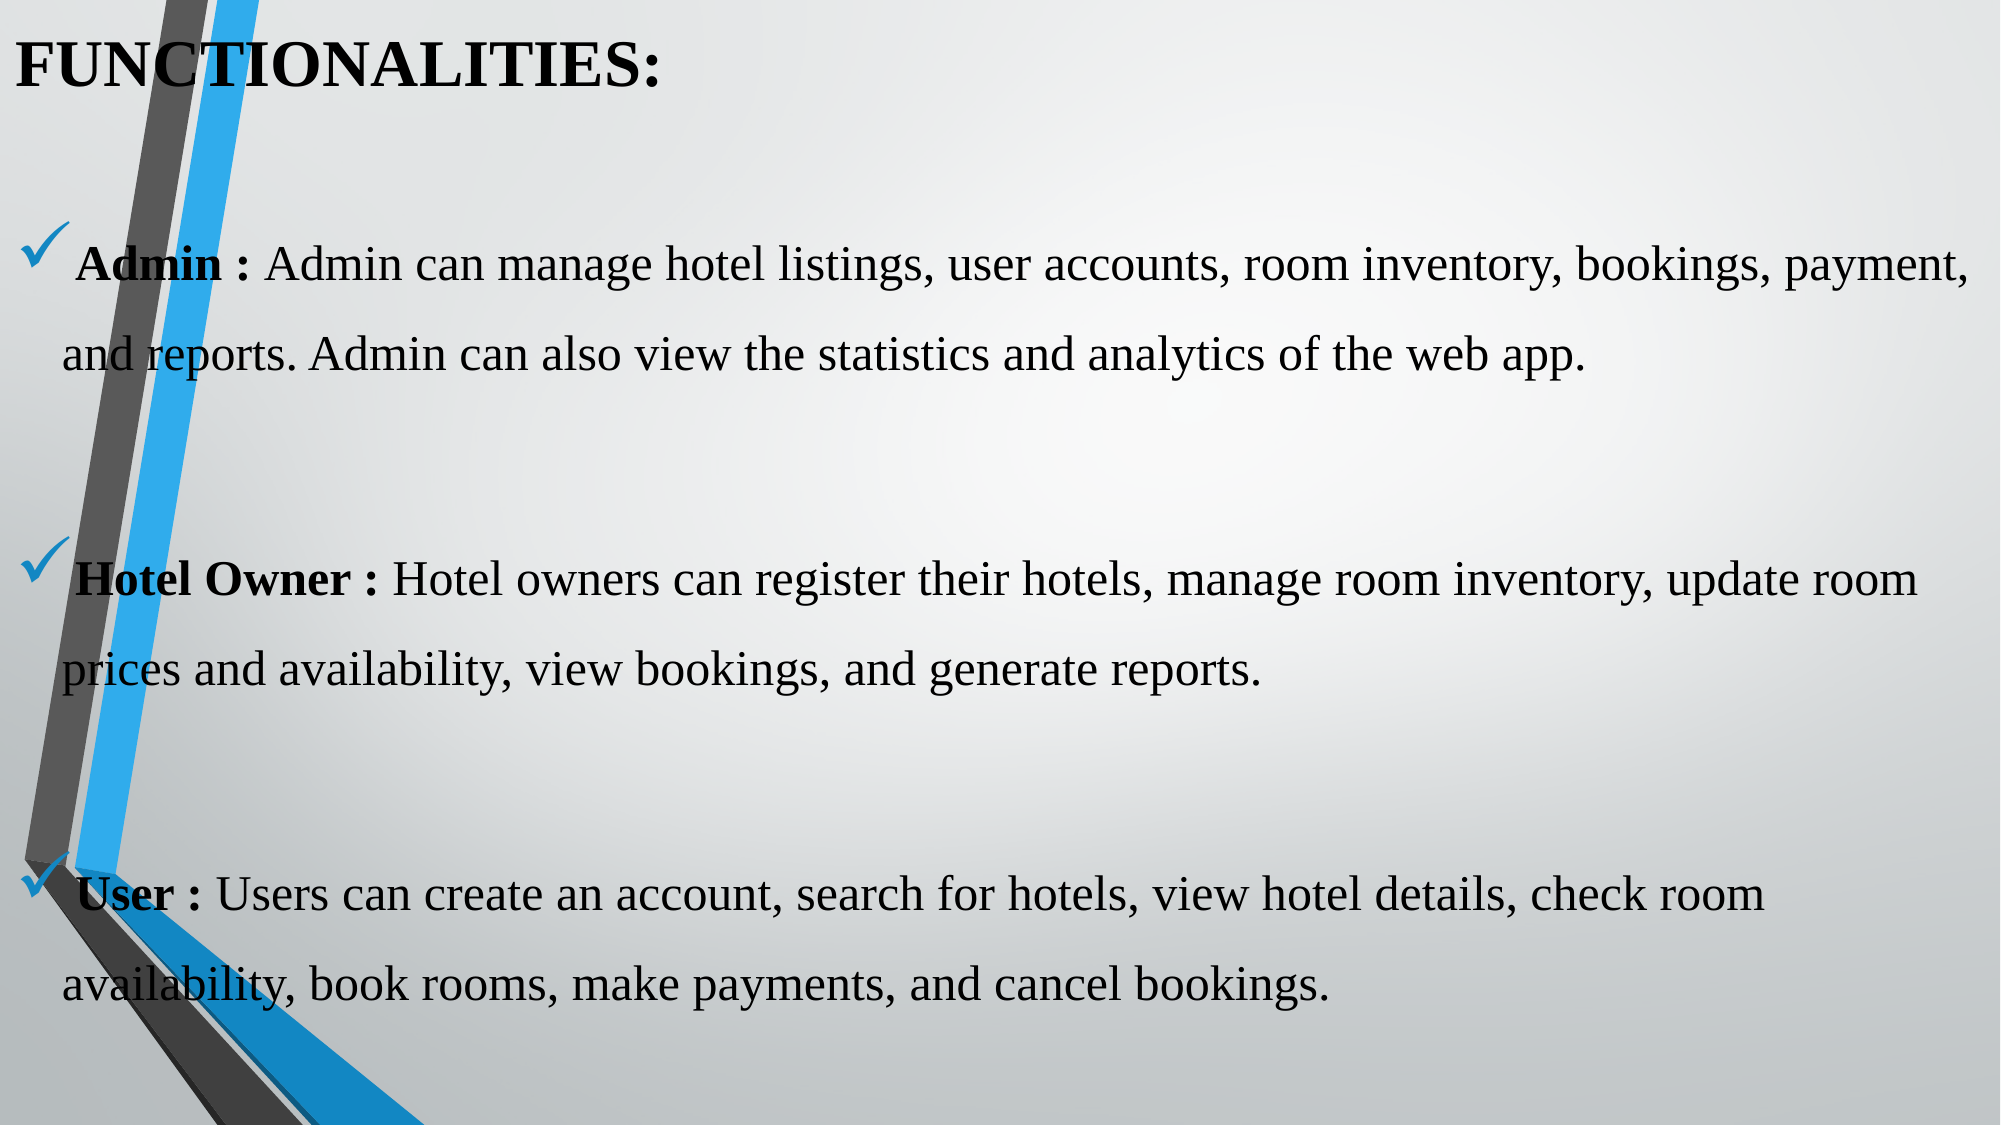

# FUNCTIONALITIES:
Admin : Admin can manage hotel listings, user accounts, room inventory, bookings, payment, and reports. Admin can also view the statistics and analytics of the web app.

Hotel Owner : Hotel owners can register their hotels, manage room inventory, update room prices and availability, view bookings, and generate reports.

User : Users can create an account, search for hotels, view hotel details, check room availability, book rooms, make payments, and cancel bookings.